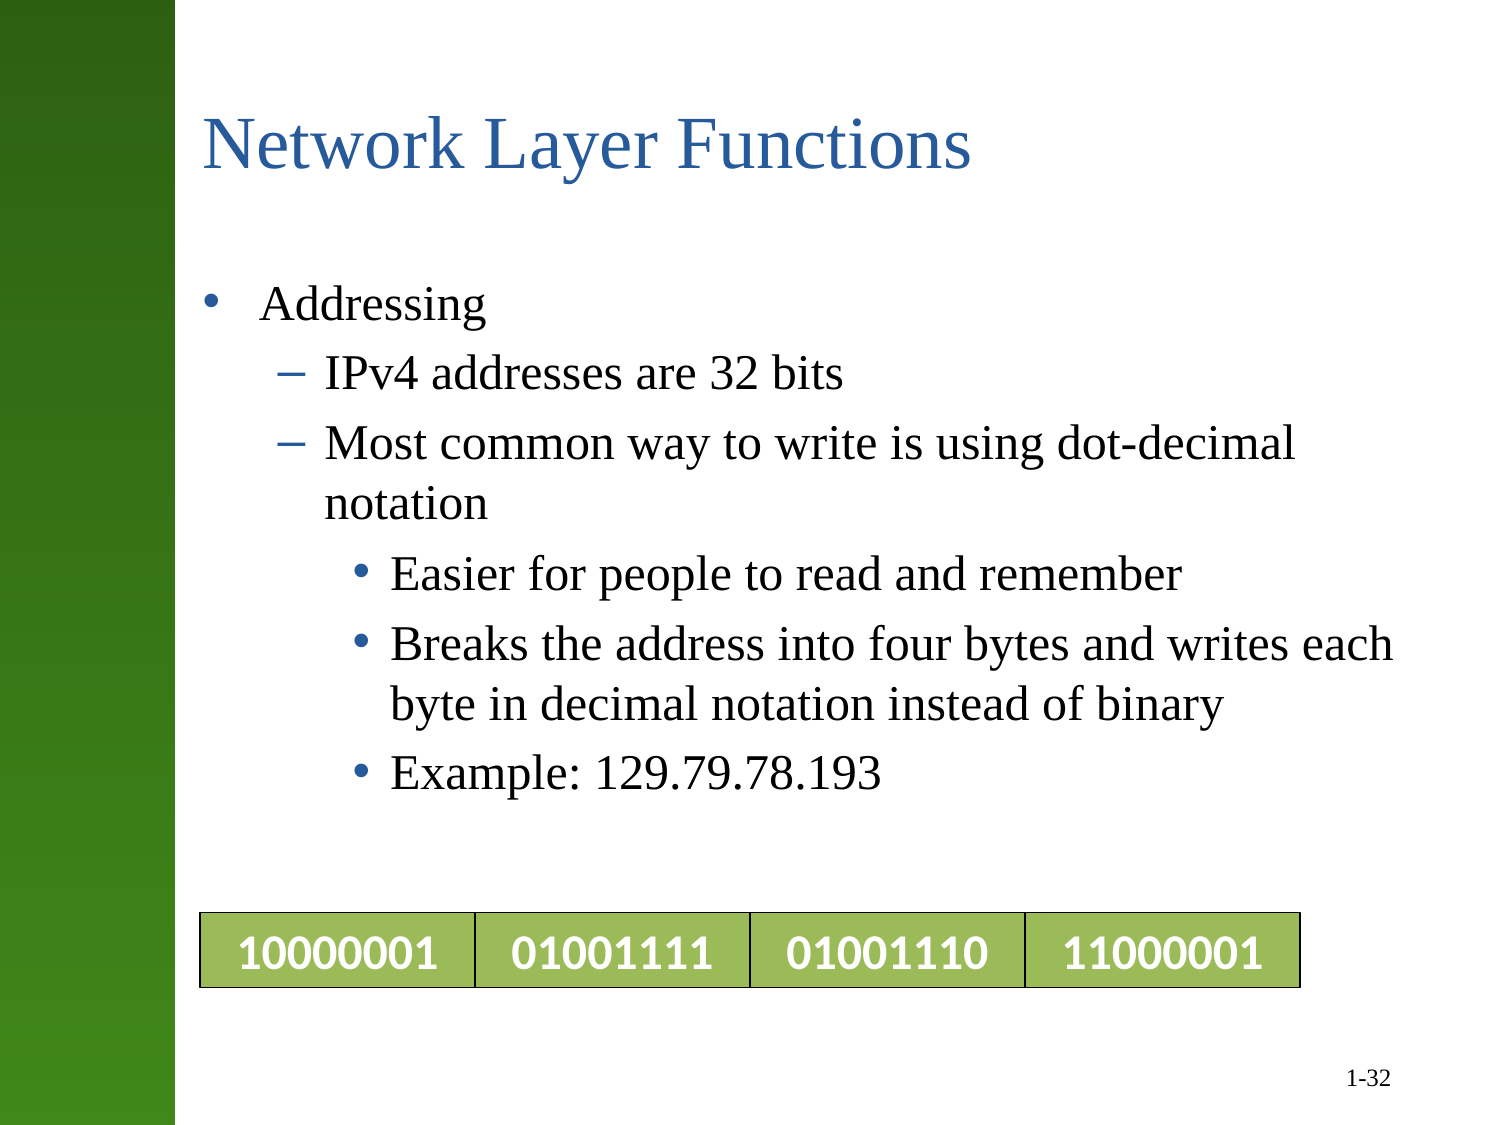

# Network Layer Functions
Addressing
IPv4 addresses are 32 bits
Most common way to write is using dot-decimal notation
Easier for people to read and remember
Breaks the address into four bytes and writes each byte in decimal notation instead of binary
Example: 129.79.78.193
10000001
01001111
01001110
11000001